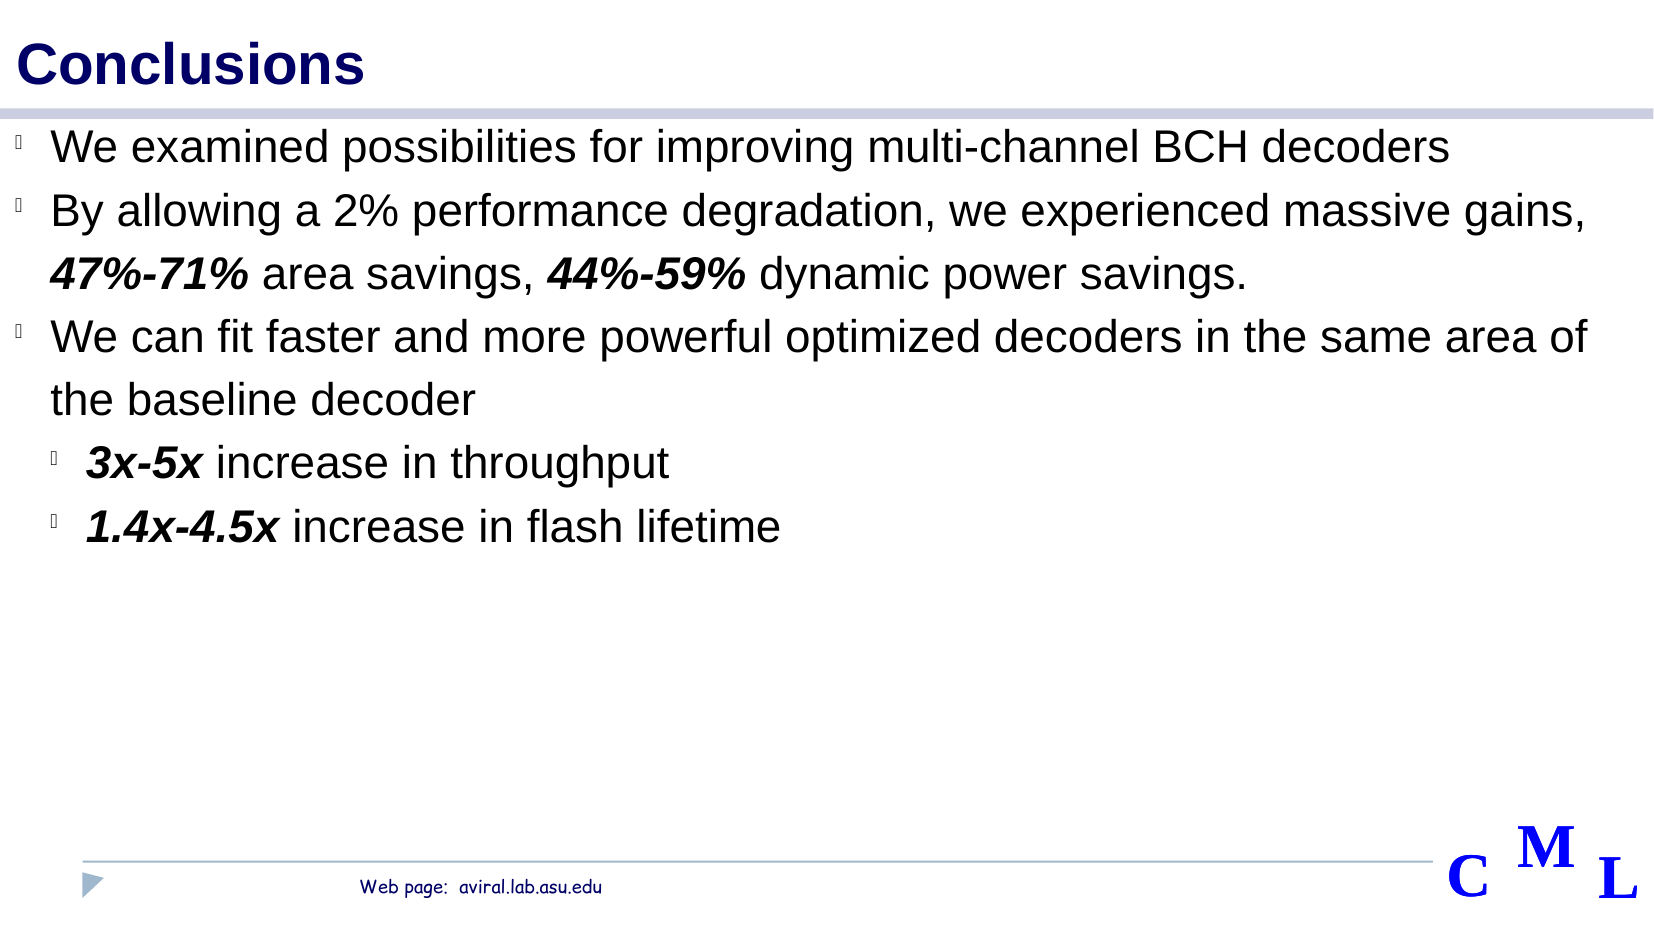

Conclusions
We examined possibilities for improving multi-channel BCH decoders
By allowing a 2% performance degradation, we experienced massive gains, 47%-71% area savings, 44%-59% dynamic power savings.
We can fit faster and more powerful optimized decoders in the same area of the baseline decoder
3x-5x increase in throughput
1.4x-4.5x increase in flash lifetime